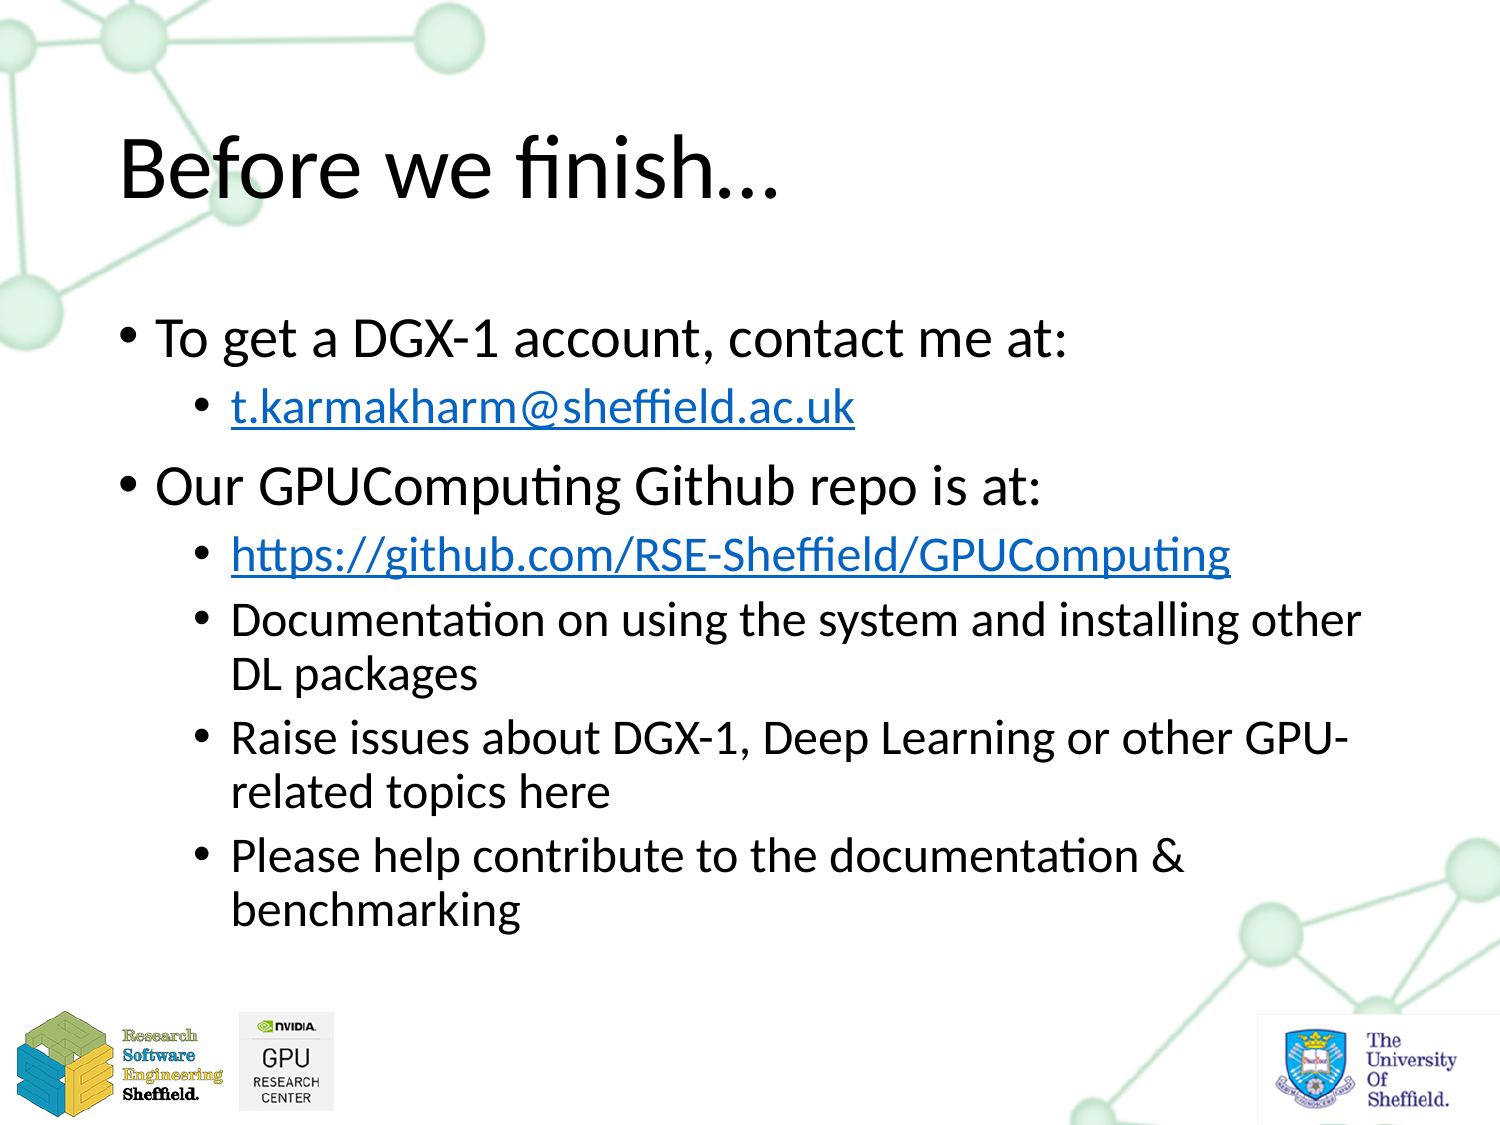

# Before we finish…
To get a DGX-1 account, contact me at:
t.karmakharm@sheffield.ac.uk
Our GPUComputing Github repo is at:
https://github.com/RSE-Sheffield/GPUComputing
Documentation on using the system and installing other DL packages
Raise issues about DGX-1, Deep Learning or other GPU-related topics here
Please help contribute to the documentation & benchmarking